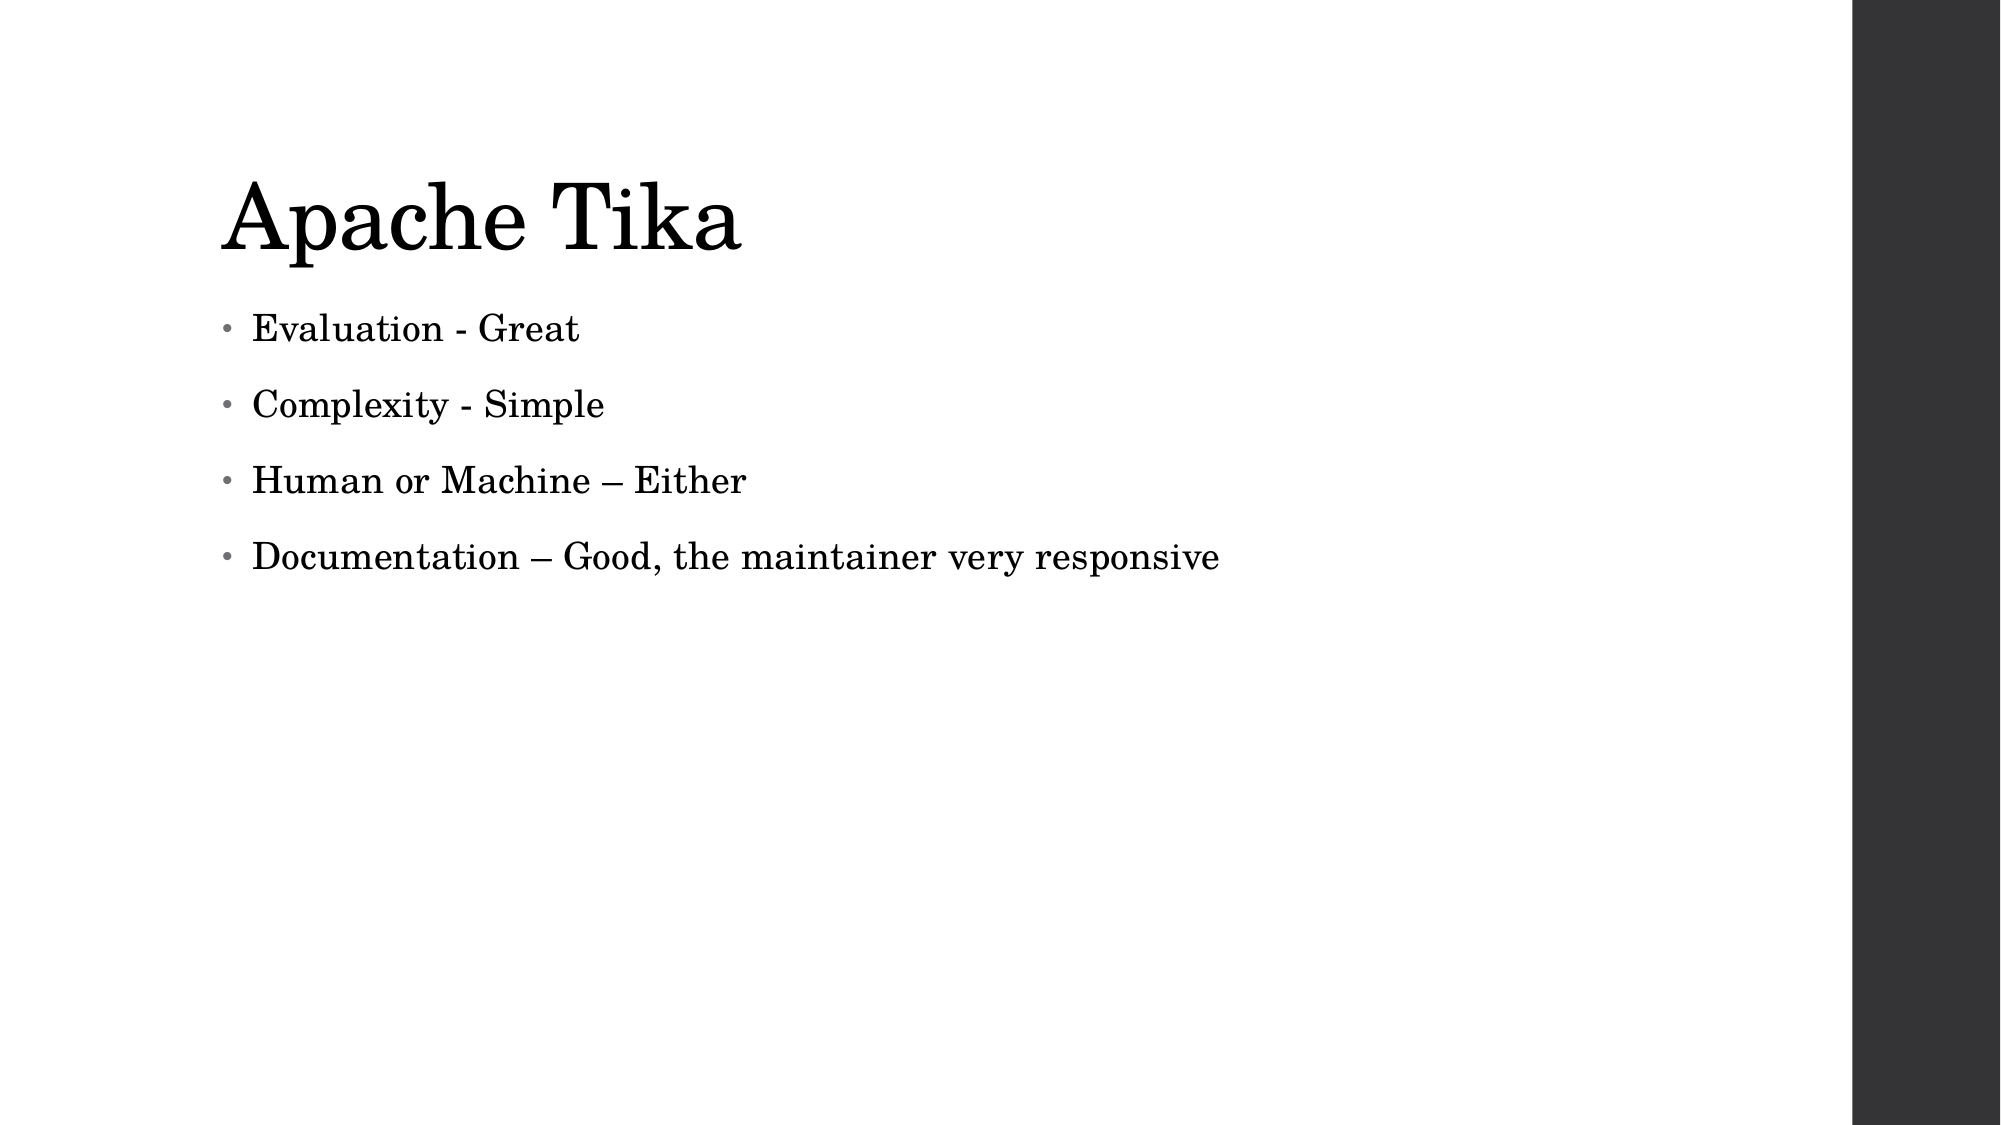

# Apache Tika
Evaluation - Great
Complexity - Simple
Human or Machine – Either
Documentation – Good, the maintainer very responsive